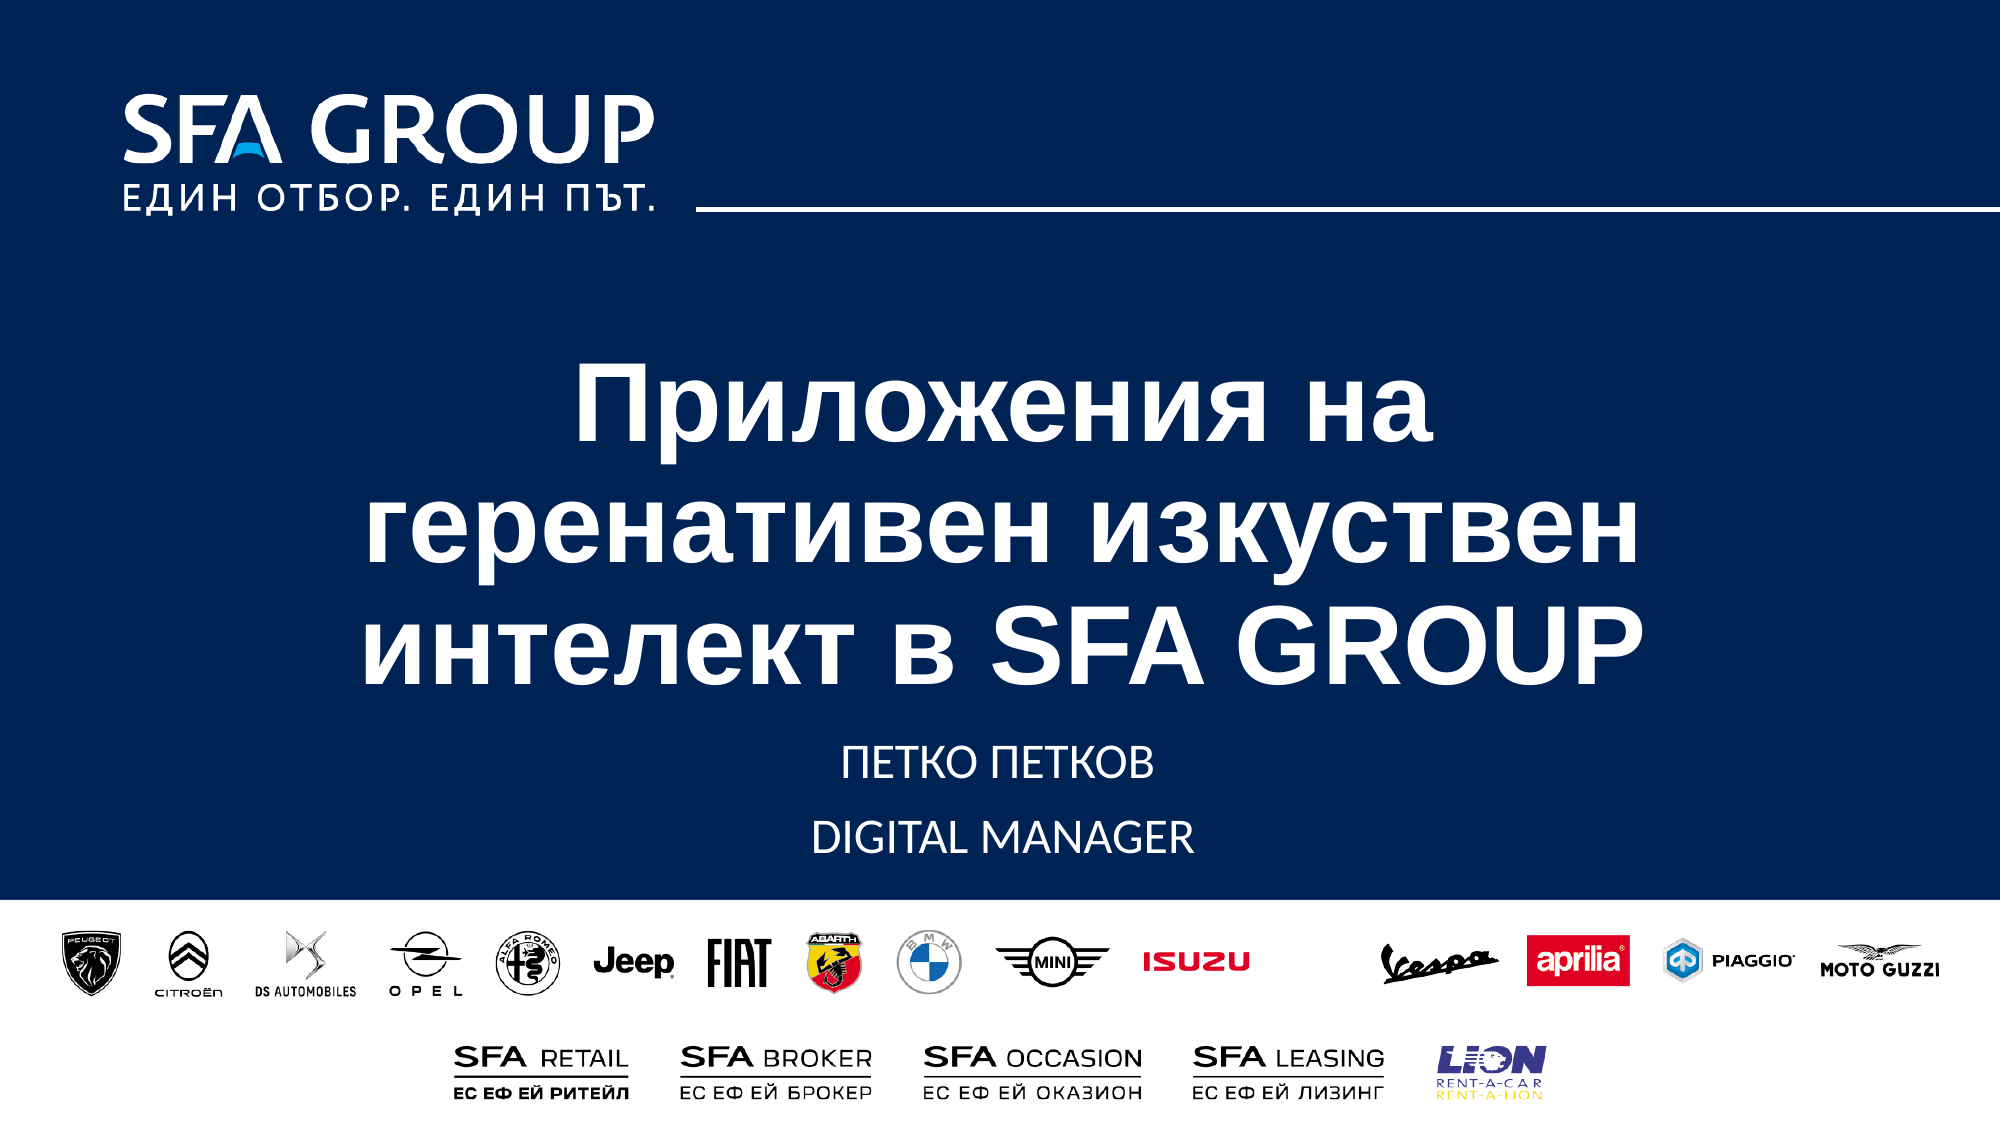

# Приложения на геренативен изкуствен интелект в SFA GROUP
ПЕТКО ПЕТКОВ
DIGITAL MANAGER